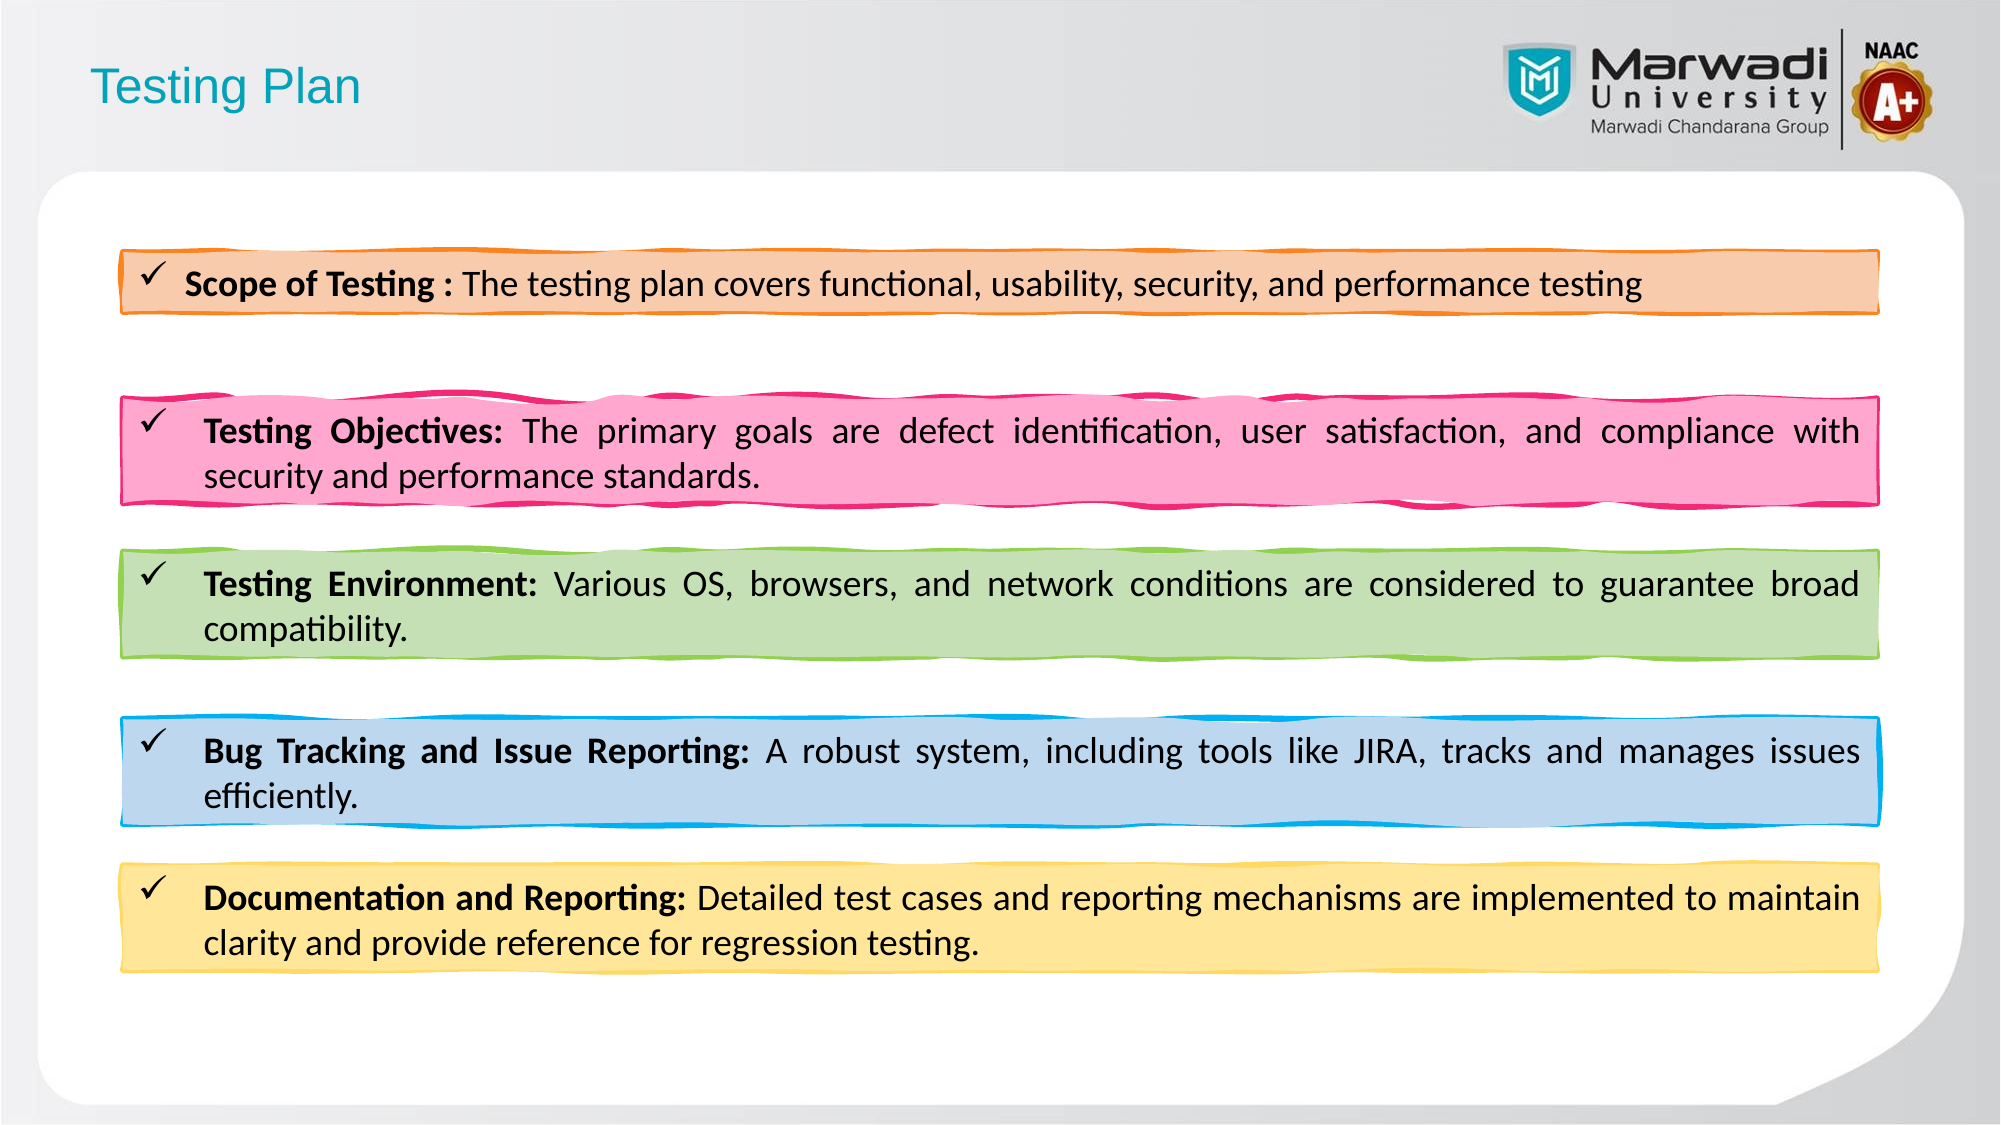

# Testing Plan
Scope of Testing : The testing plan covers functional, usability, security, and performance testing
Testing Objectives: The primary goals are defect identification, user satisfaction, and compliance with security and performance standards.
Testing Environment: Various OS, browsers, and network conditions are considered to guarantee broad compatibility.
Bug Tracking and Issue Reporting: A robust system, including tools like JIRA, tracks and manages issues efficiently.
Documentation and Reporting: Detailed test cases and reporting mechanisms are implemented to maintain clarity and provide reference for regression testing.